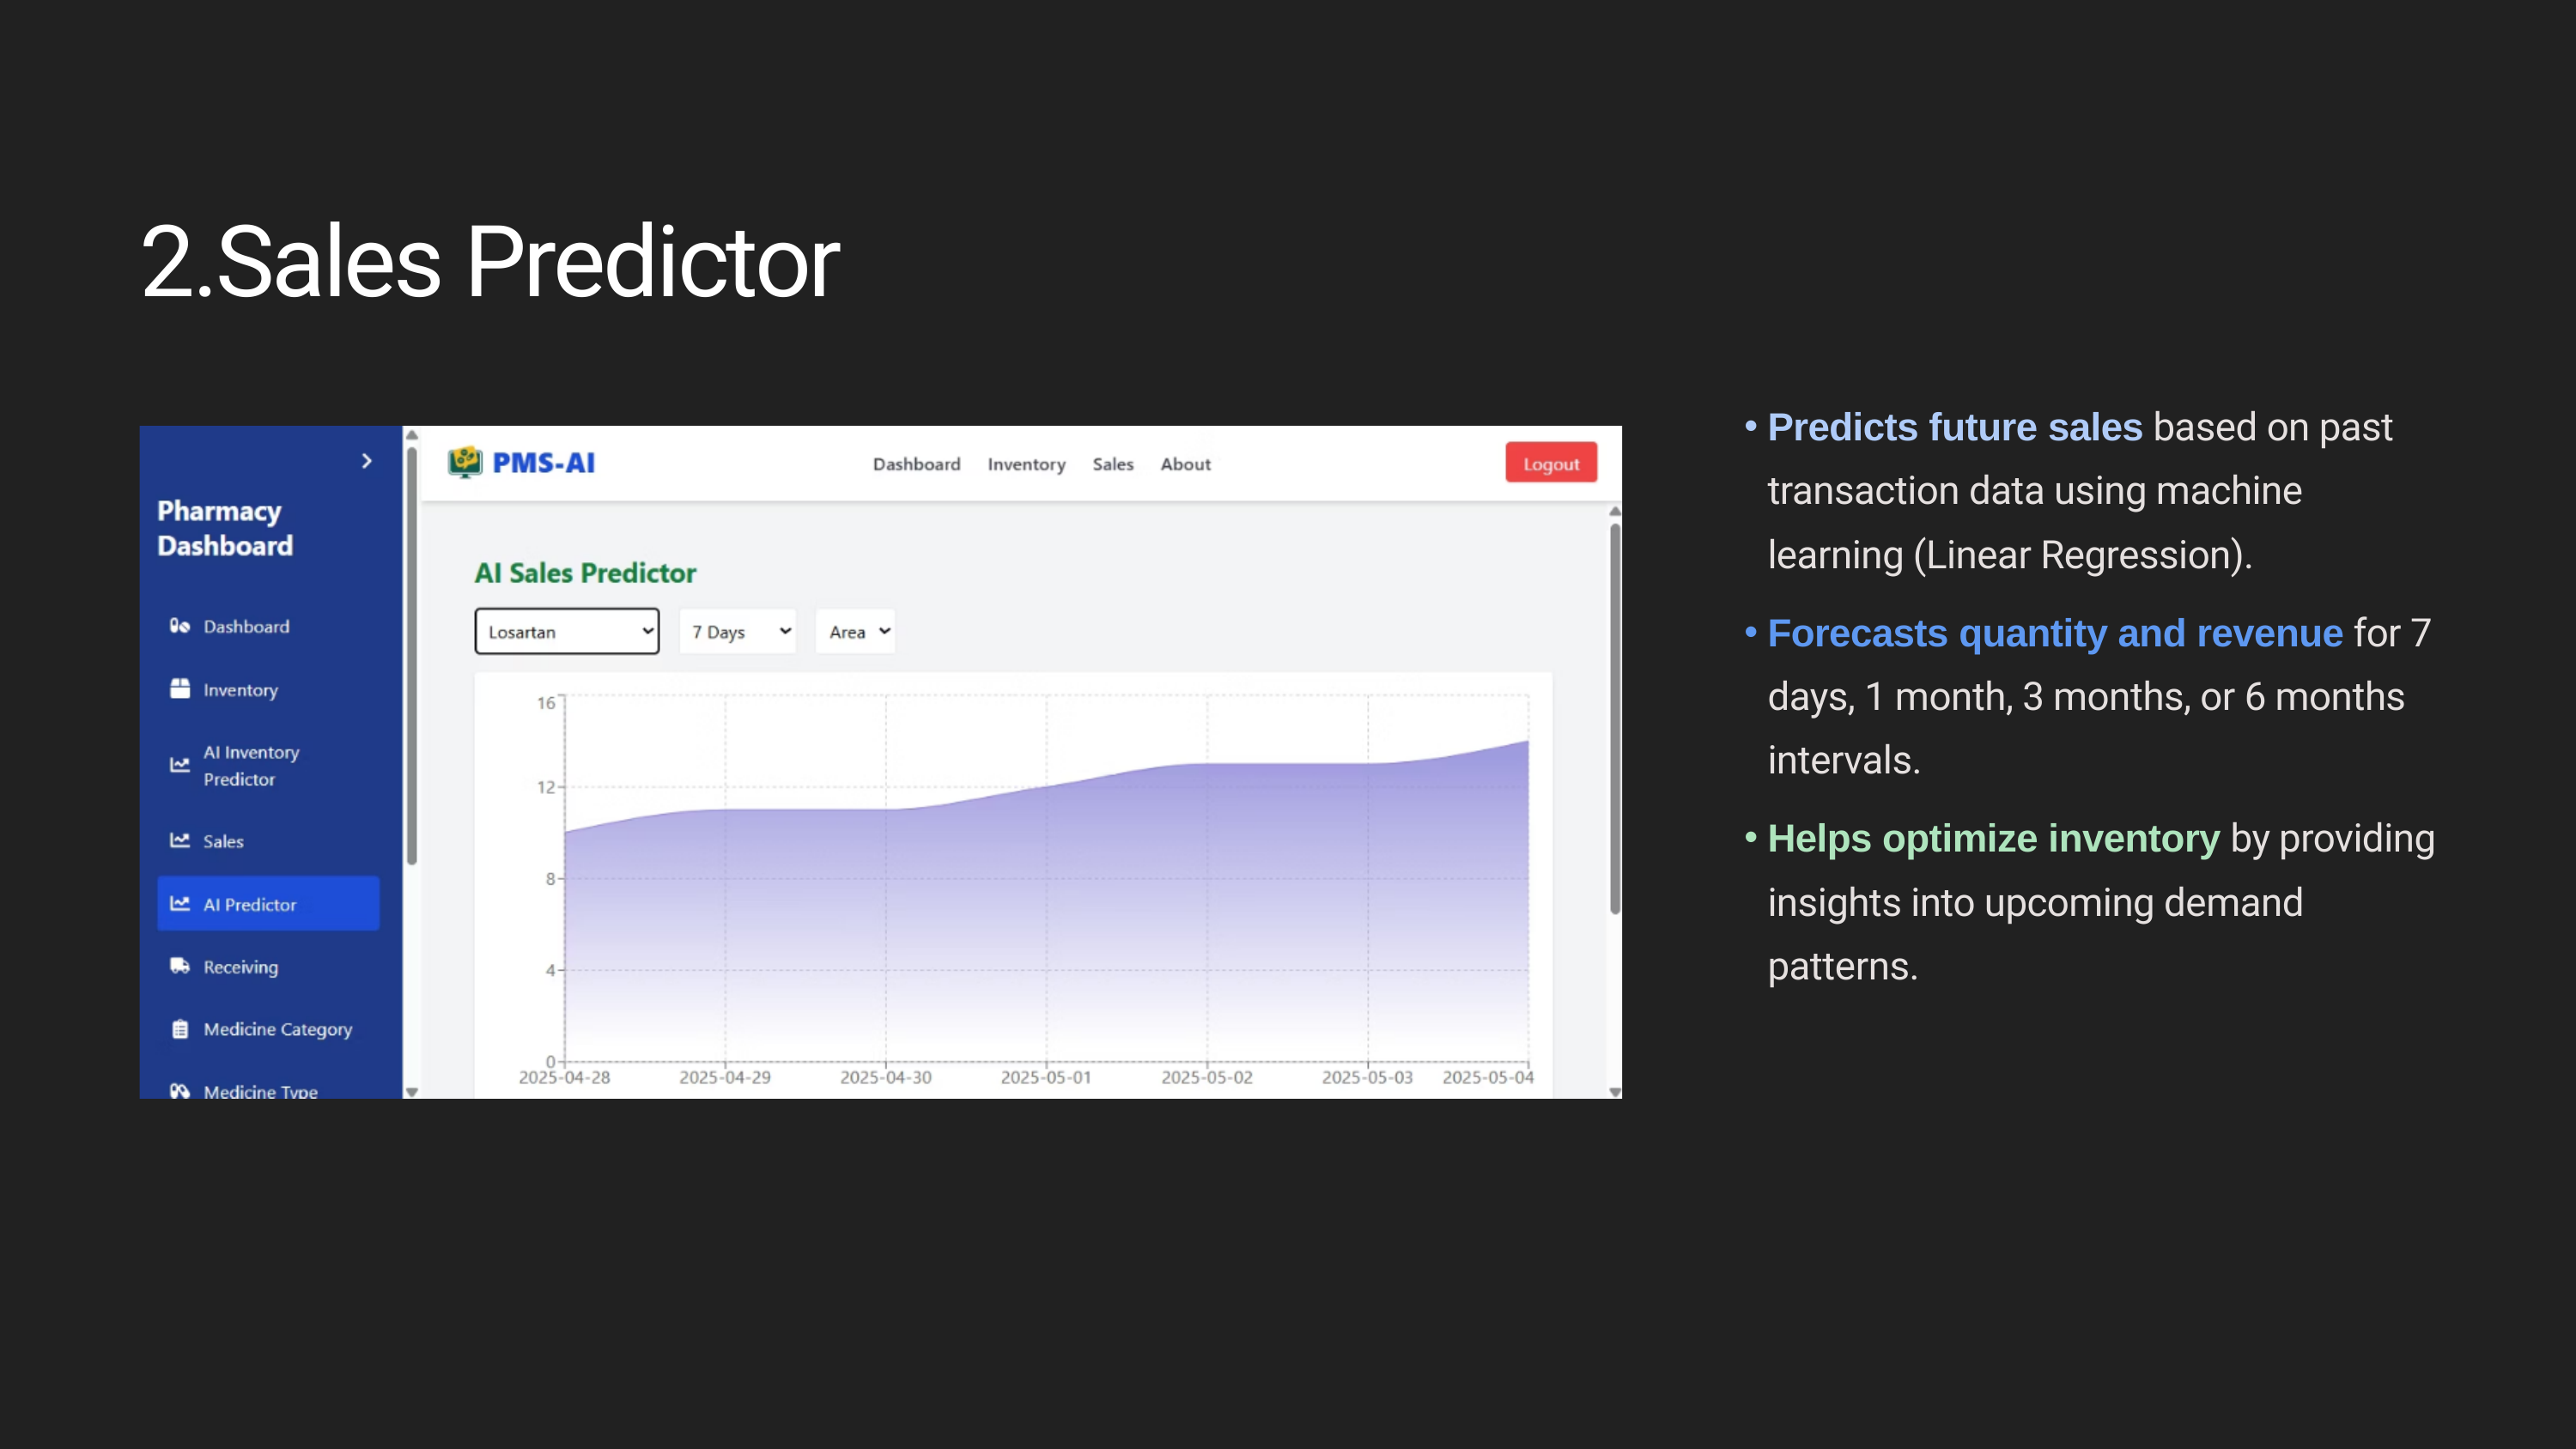

2.Sales Predictor

Predicts future sales based on past transaction data using machine learning (Linear Regression).

Forecasts quantity and revenue for 7 days, 1 month, 3 months, or 6 months intervals.

Helps optimize inventory by providing insights into upcoming demand patterns.